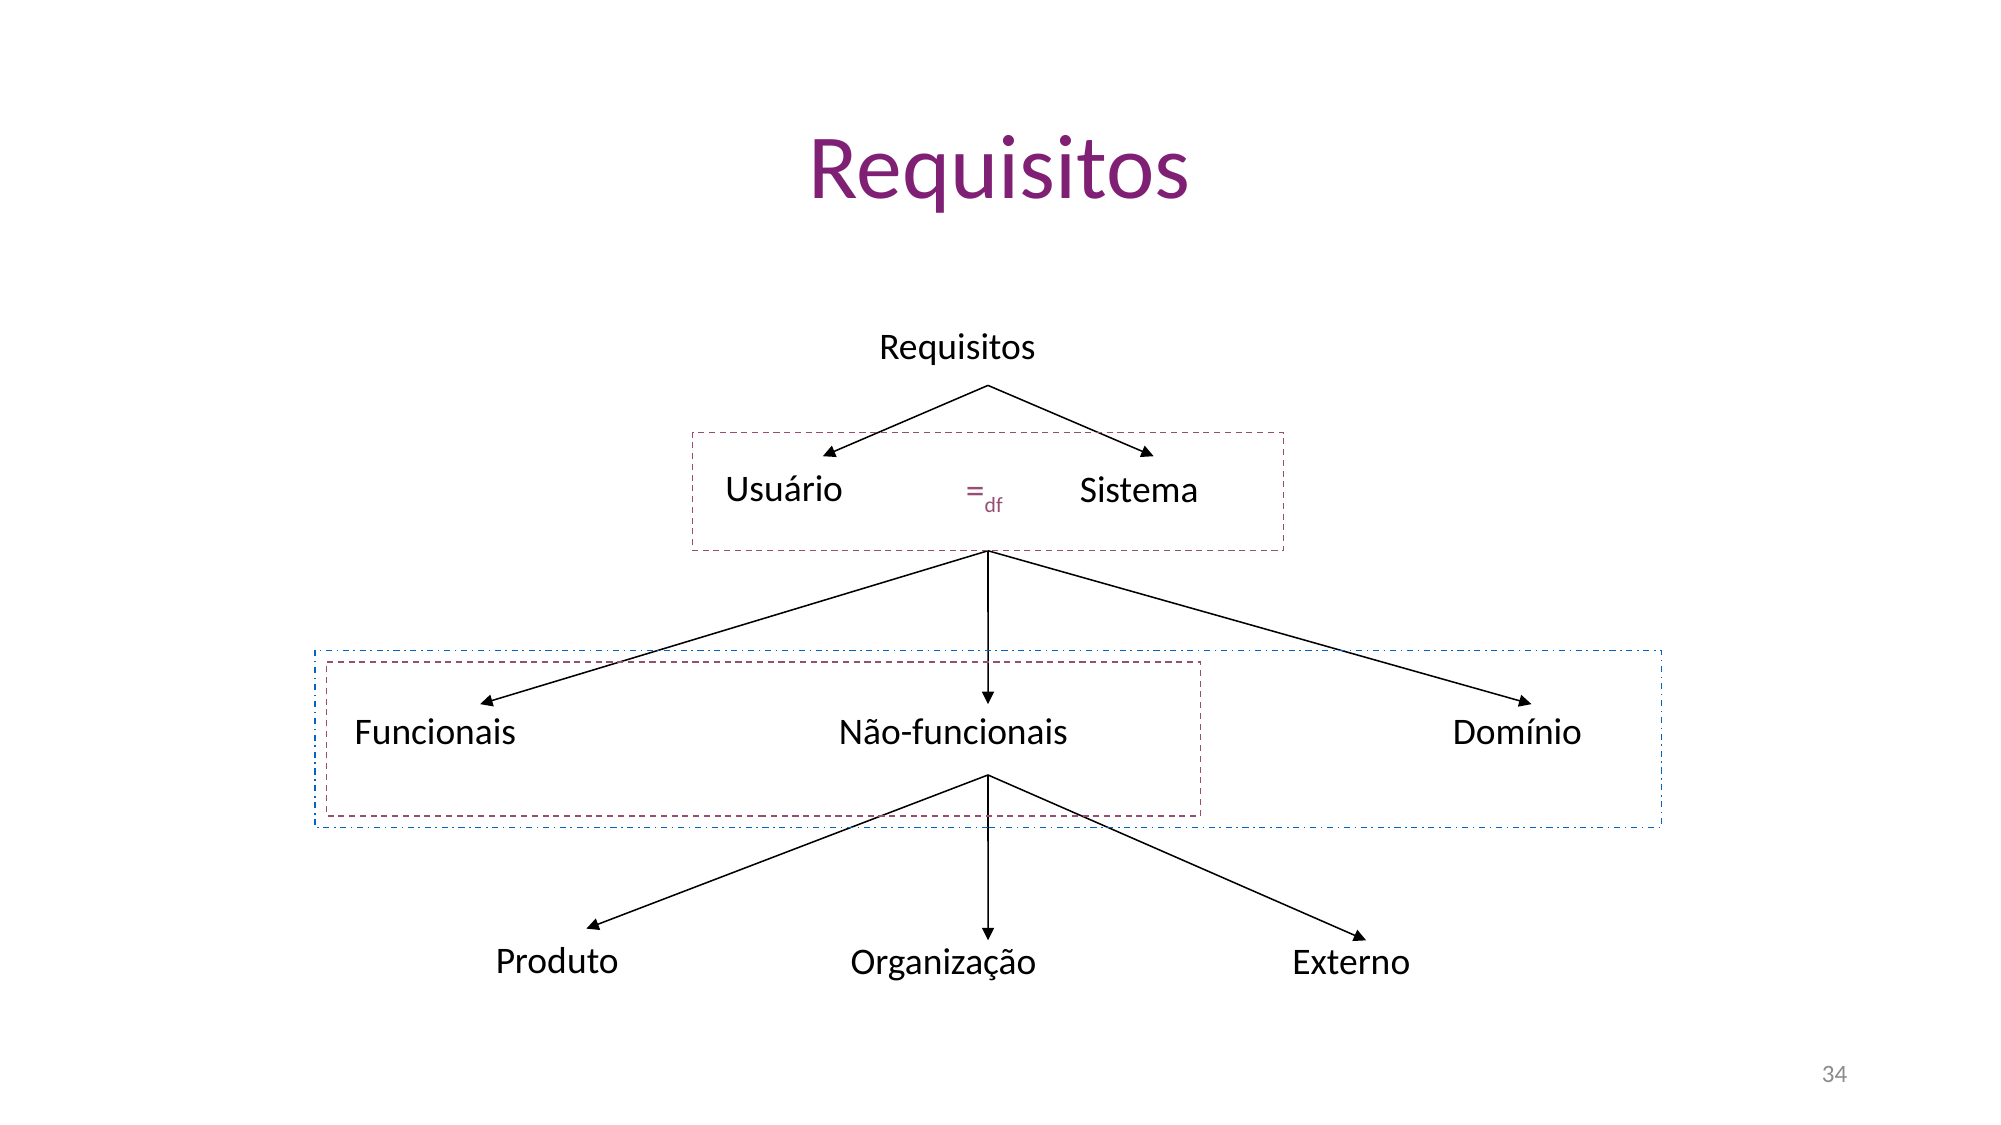

# Requisitos
Requisitos

Usuário
Sistema
=df

Domínio
Funcionais
Não-funcionais

Produto
Externo
Organização
34